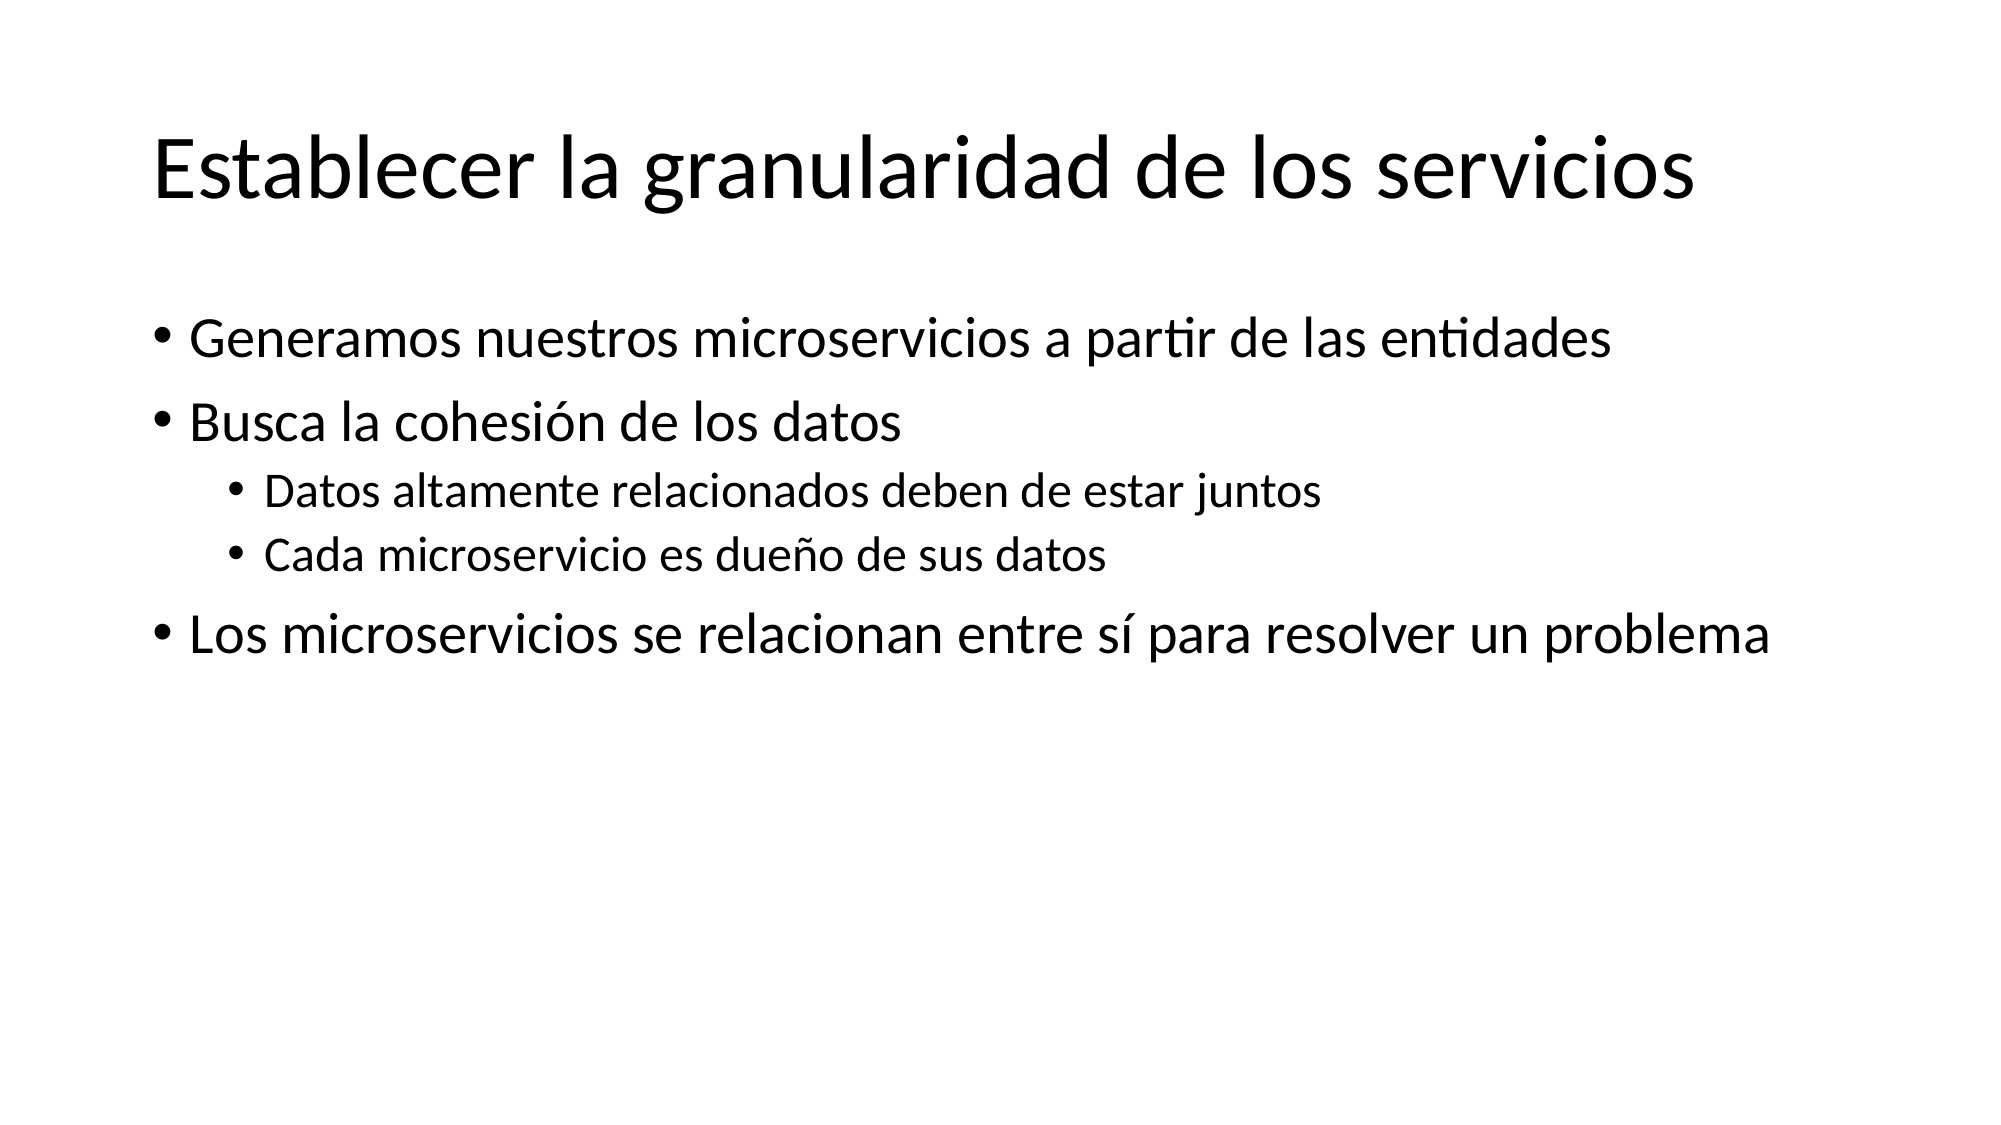

# Establecer la granularidad de los servicios
Generamos nuestros microservicios a partir de las entidades
Busca la cohesión de los datos
Datos altamente relacionados deben de estar juntos
Cada microservicio es dueño de sus datos
Los microservicios se relacionan entre sí para resolver un problema